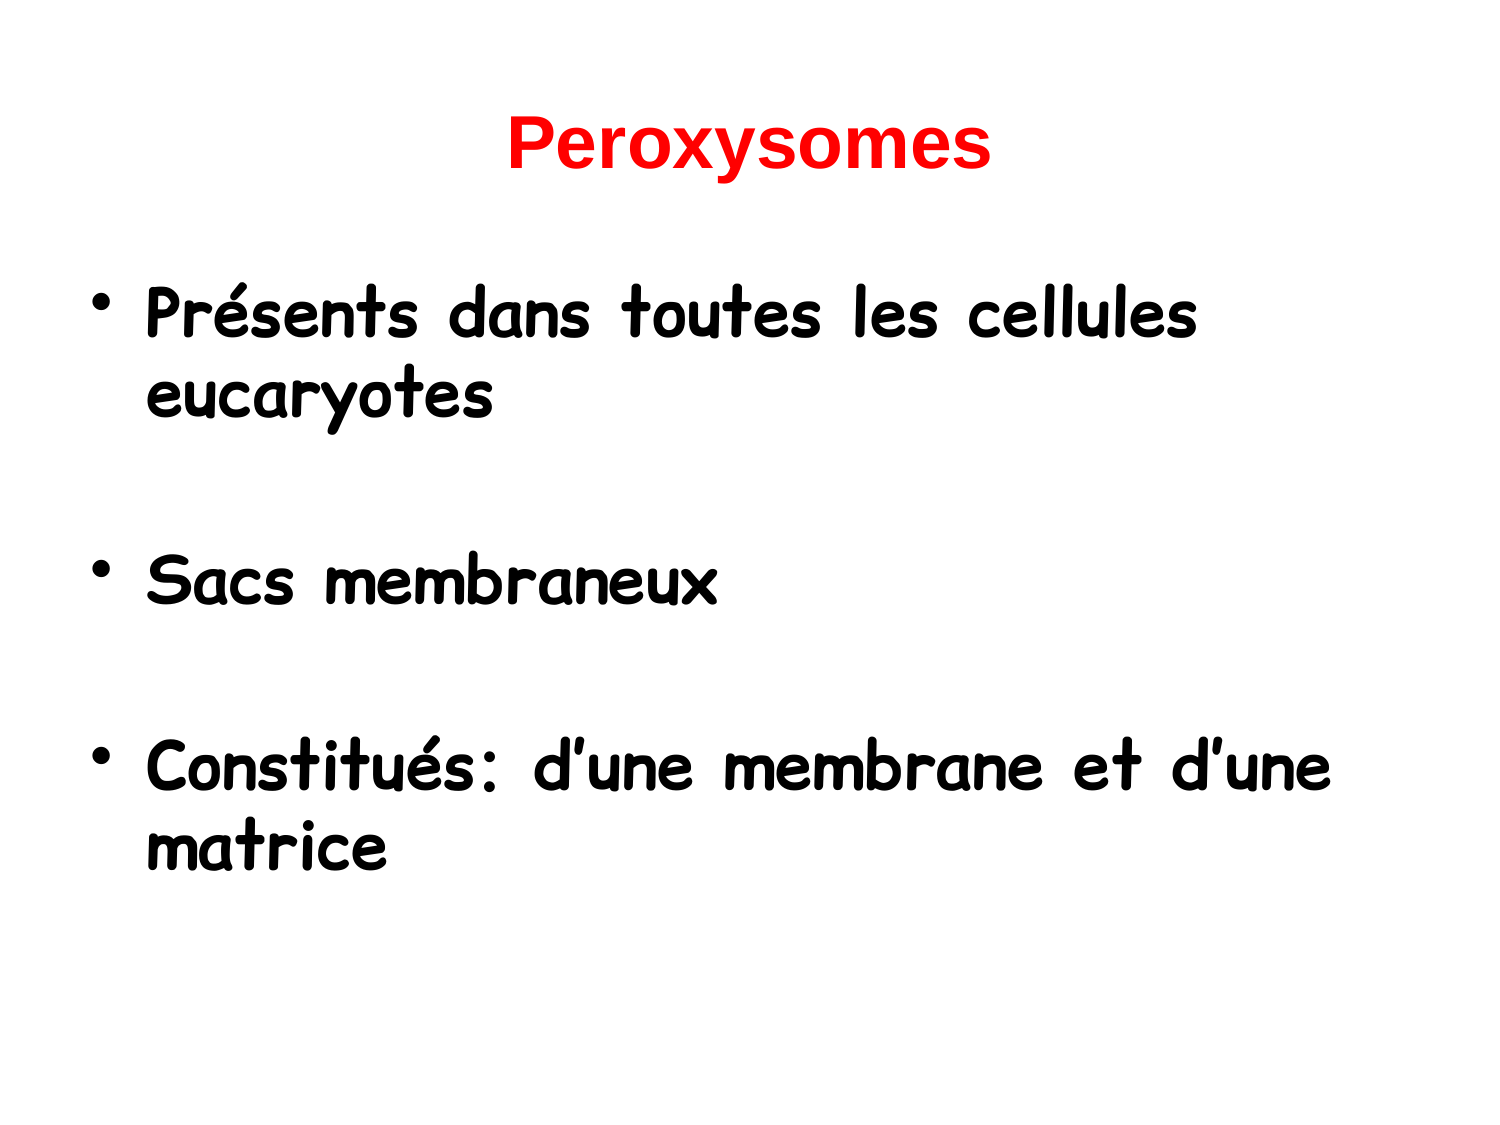

# Peroxysomes
Présents dans toutes les cellules eucaryotes

Sacs membraneux

Constitués: d’une membrane et d’une matrice